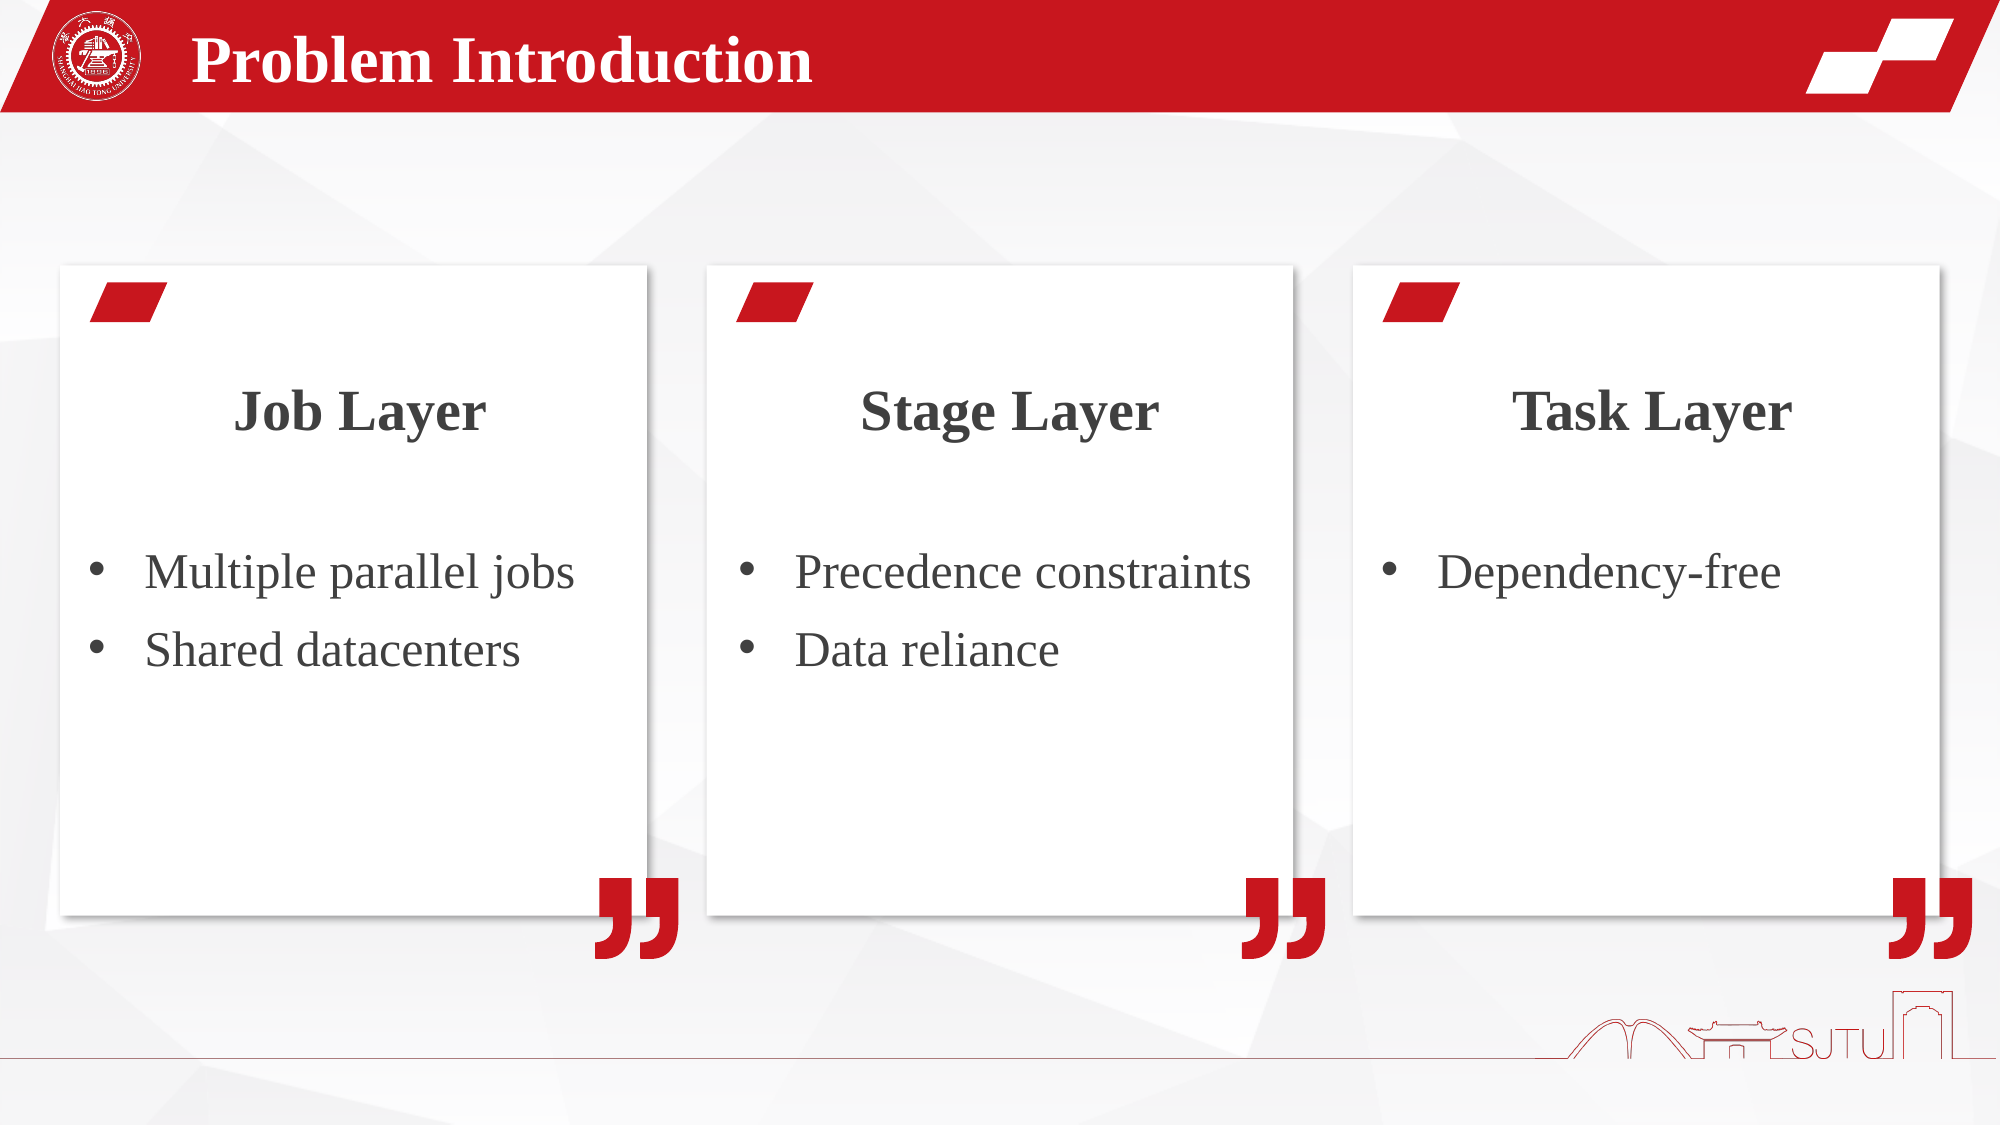

Problem Introduction

Job Layer

Multiple parallel jobs
Shared datacenters

Stage Layer

Precedence constraints
Data reliance
Task Layer

Dependency-free